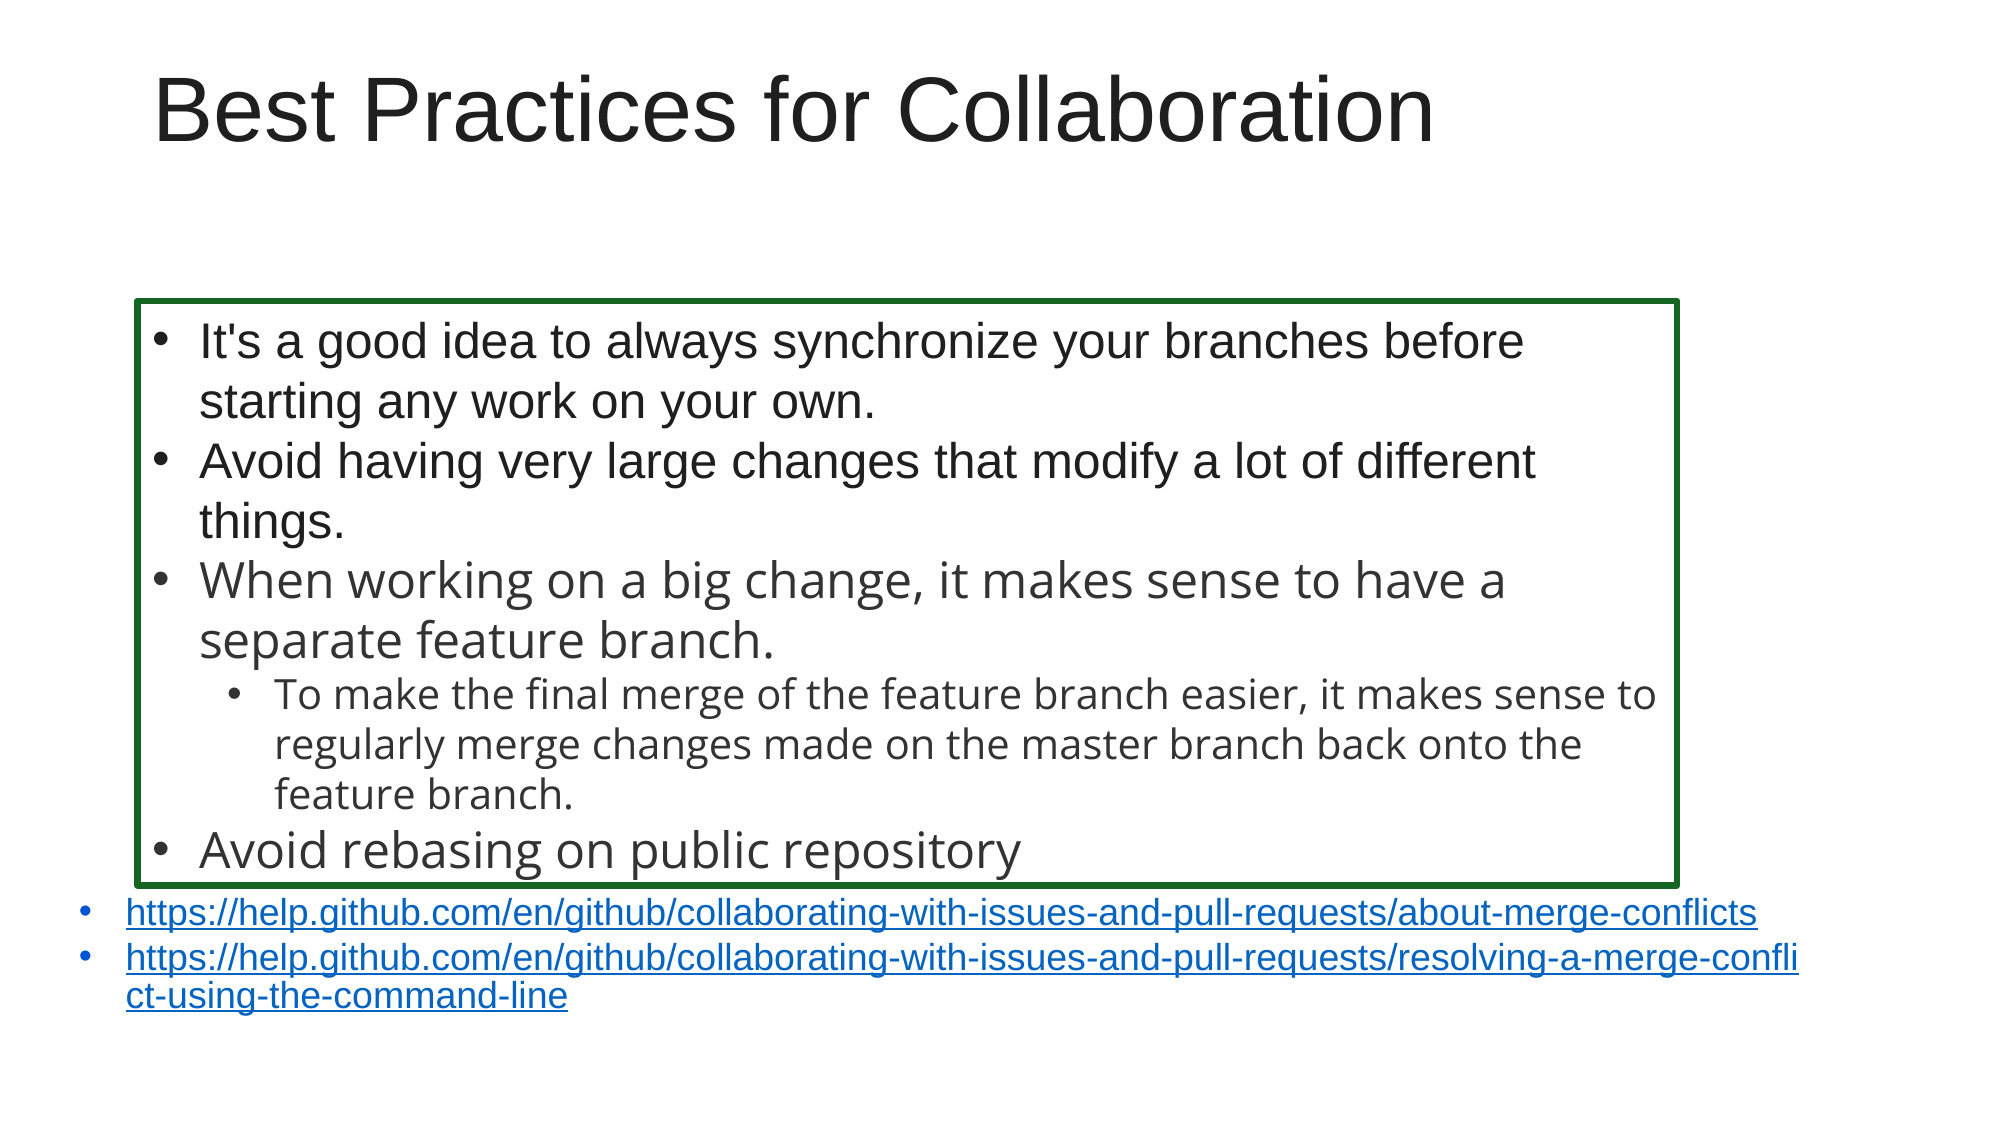

# Best Practices for Collaboration
It's a good idea to always synchronize your branches before starting any work on your own.
Avoid having very large changes that modify a lot of different things.
When working on a big change, it makes sense to have a separate feature branch.
To make the final merge of the feature branch easier, it makes sense to regularly merge changes made on the master branch back onto the feature branch.
Avoid rebasing on public repository

https://help.github.com/en/github/collaborating-with-issues-and-pull-requests/about-merge-conflicts
https://help.github.com/en/github/collaborating-with-issues-and-pull-requests/resolving-a-merge-conflict-using-the-command-line